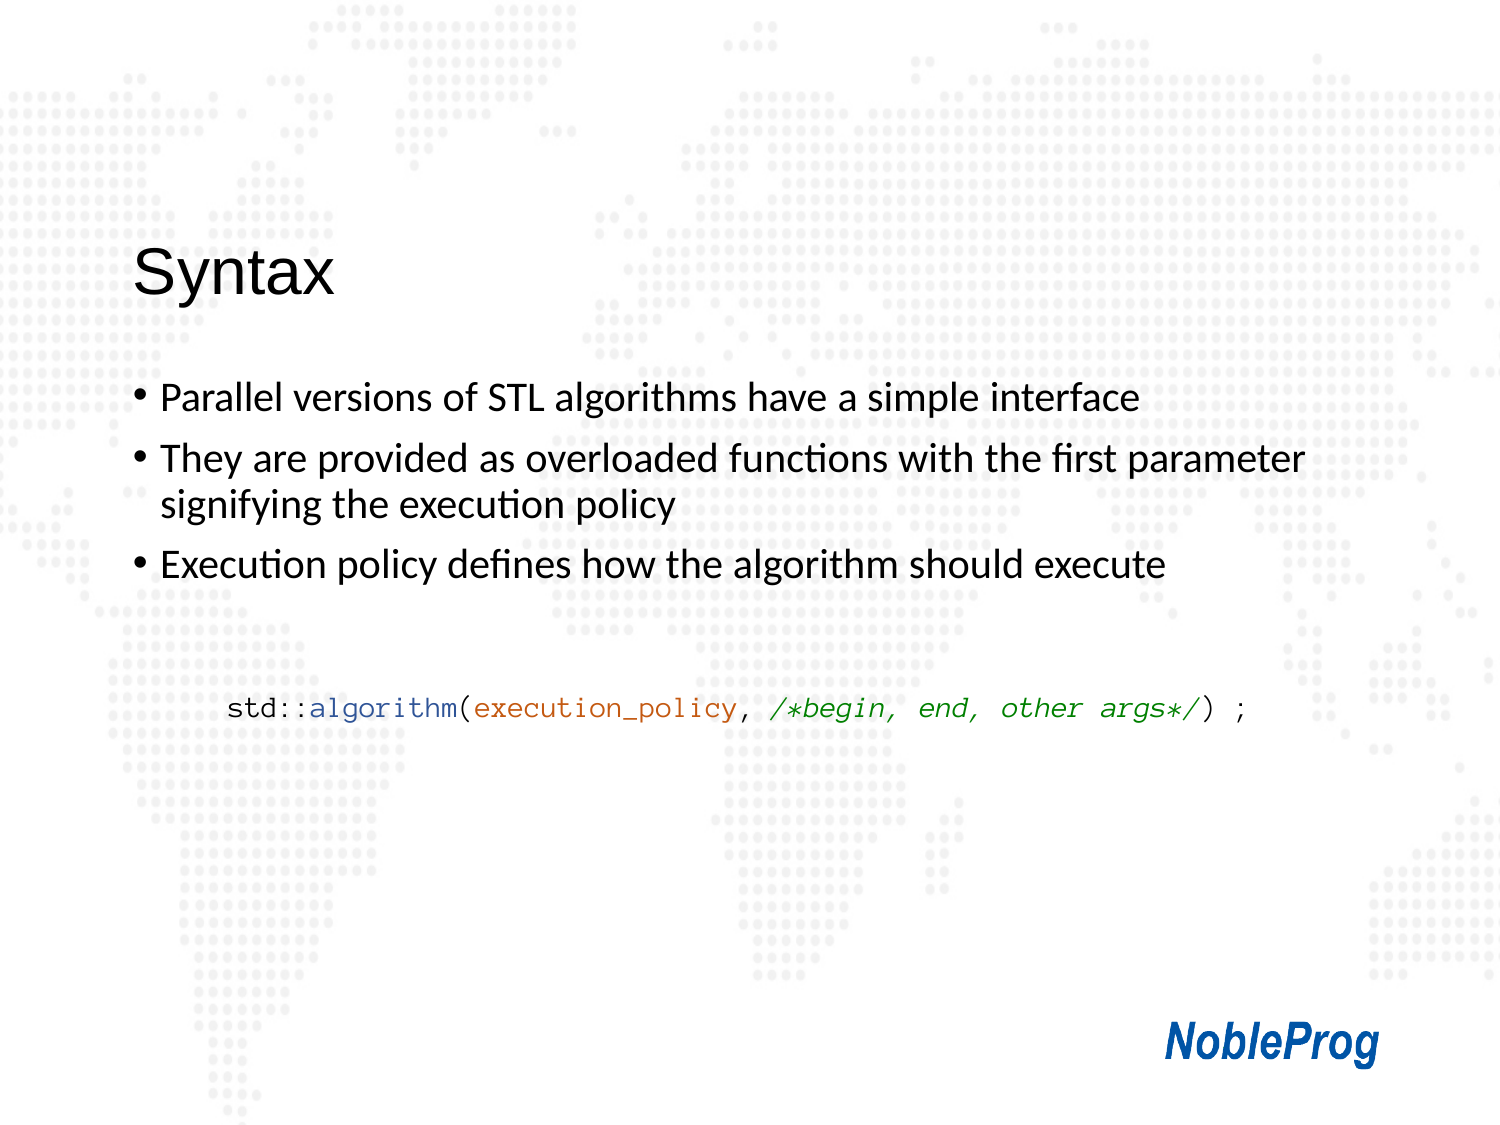

# Syntax
Parallel versions of STL algorithms have a simple interface
They are provided as overloaded functions with the first parameter  signifying the execution policy
Execution policy defines how the algorithm should execute
std::algorithm(execution_policy, /*begin, end, other args*/) ;